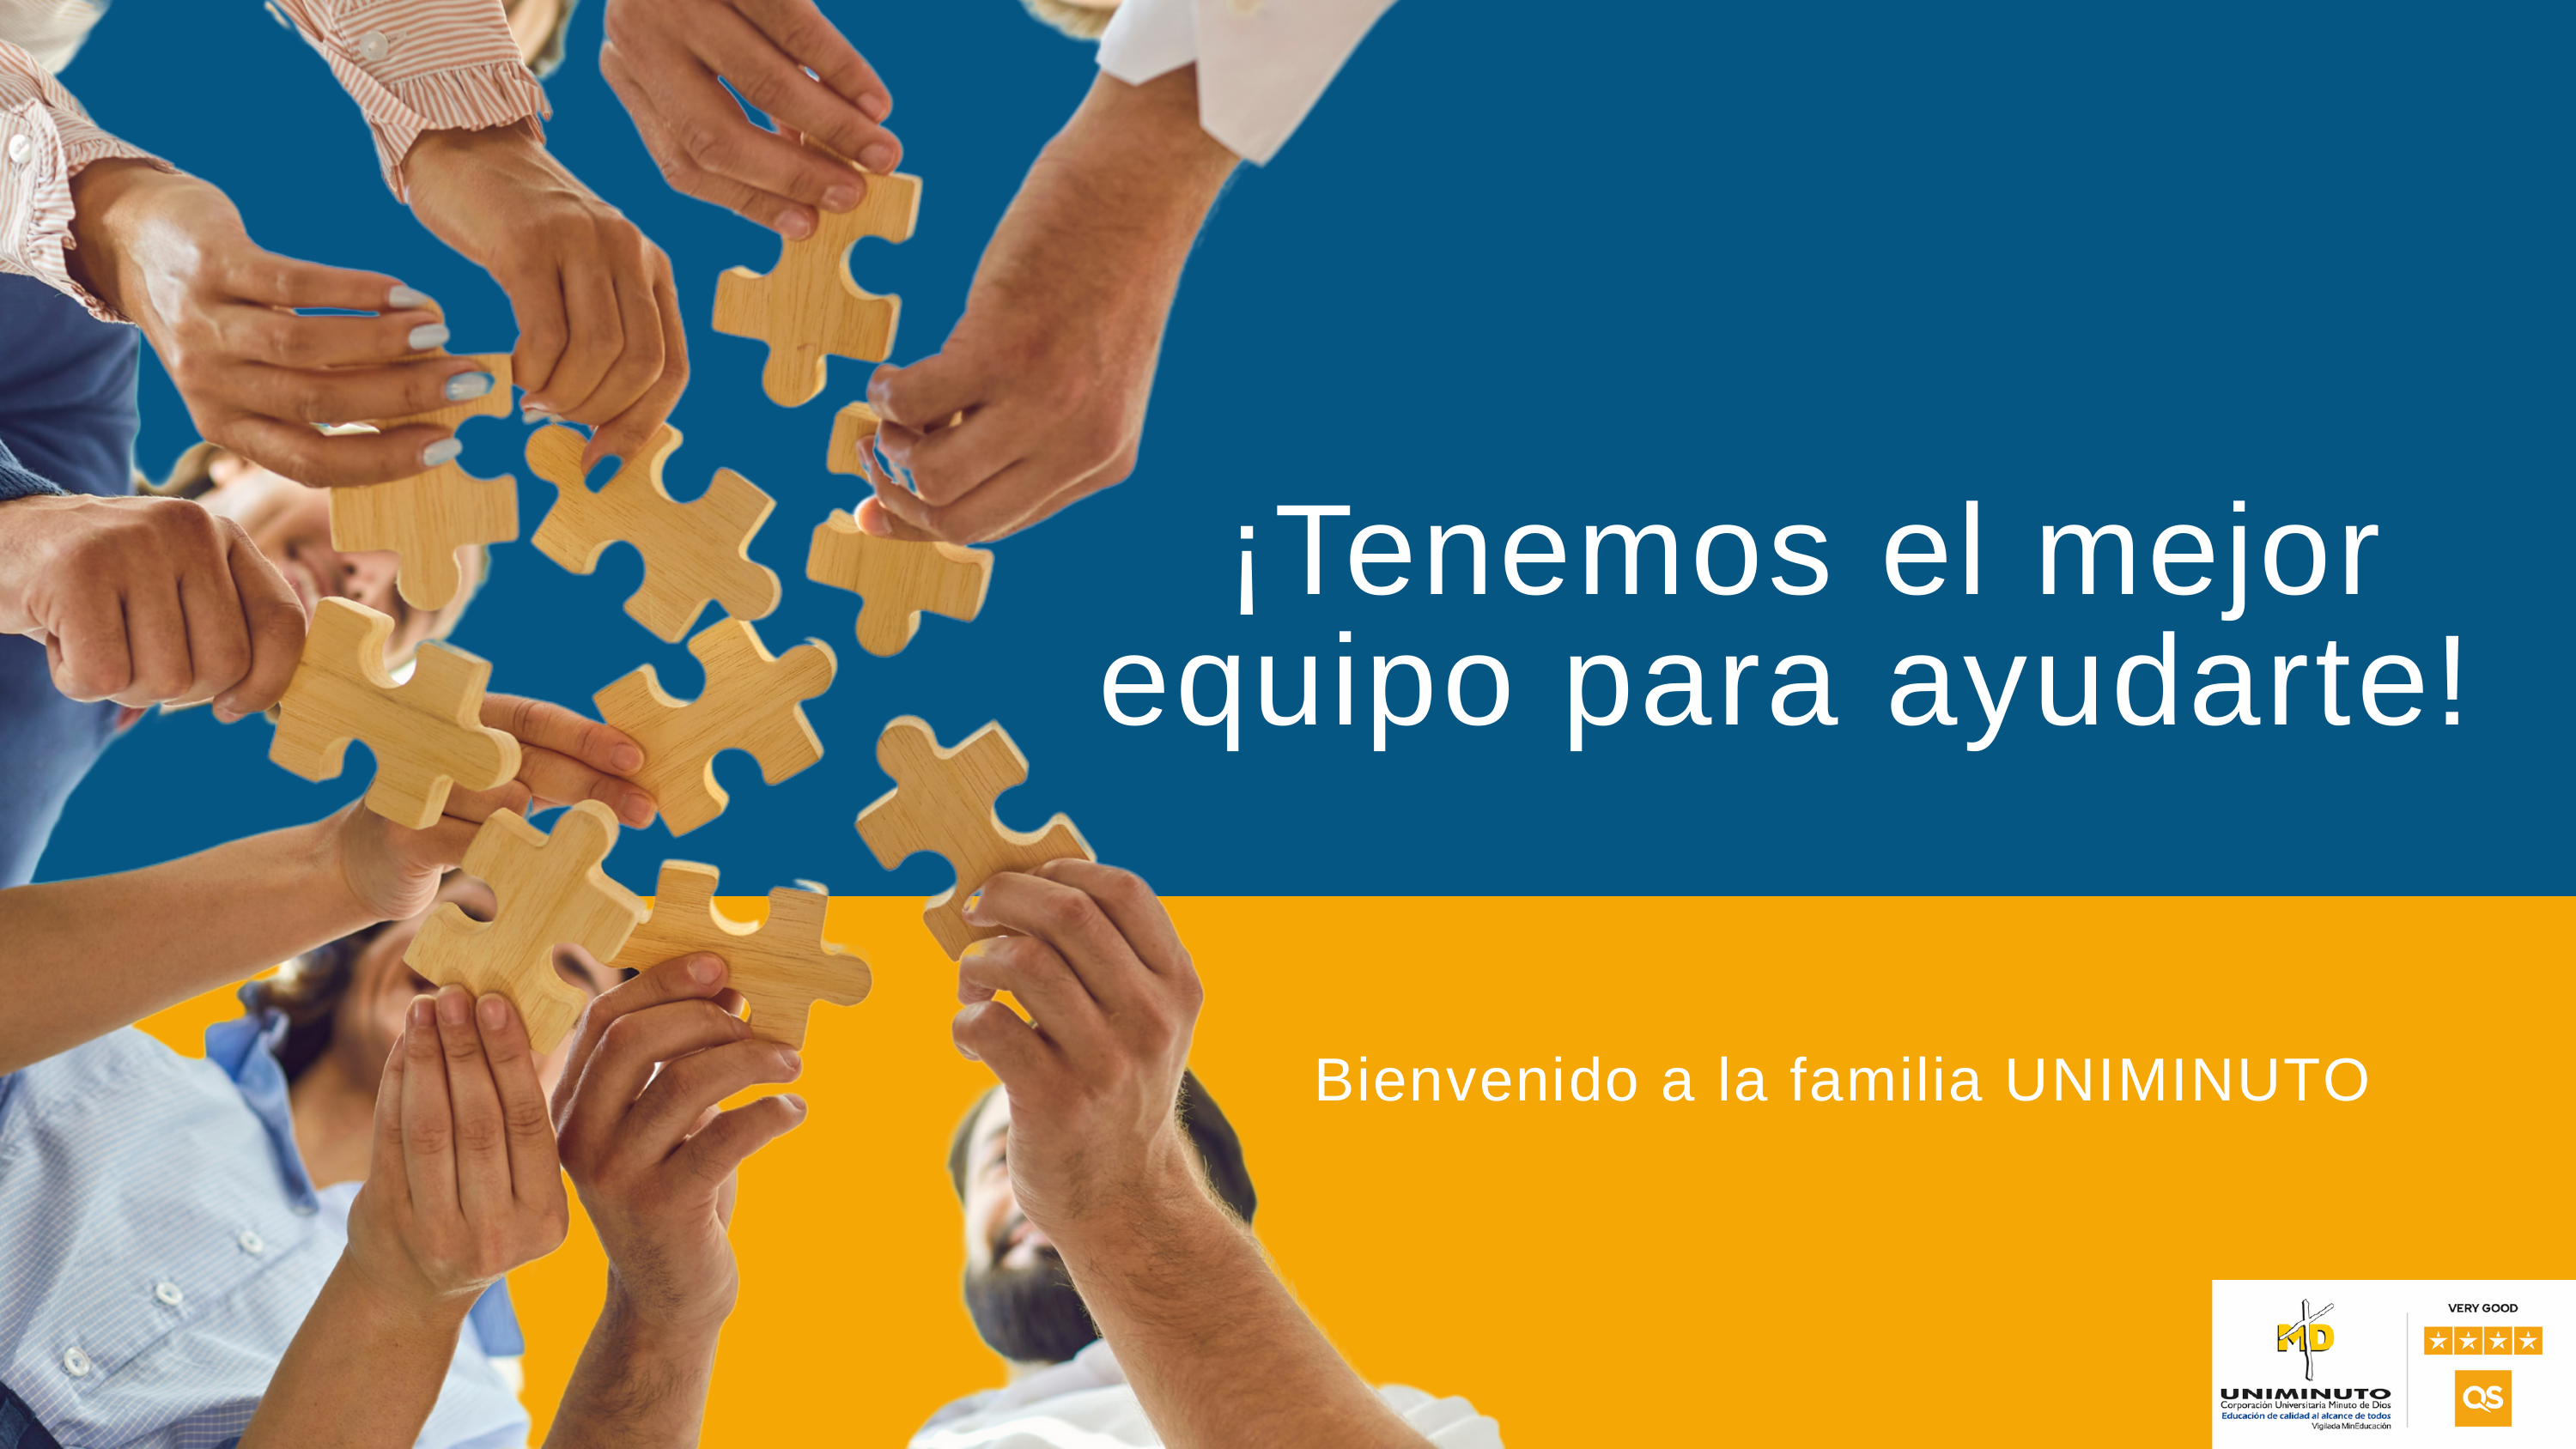

¡Tenemos el mejor equipo para ayudarte!

Bienvenido a la familia UNIMINUTO